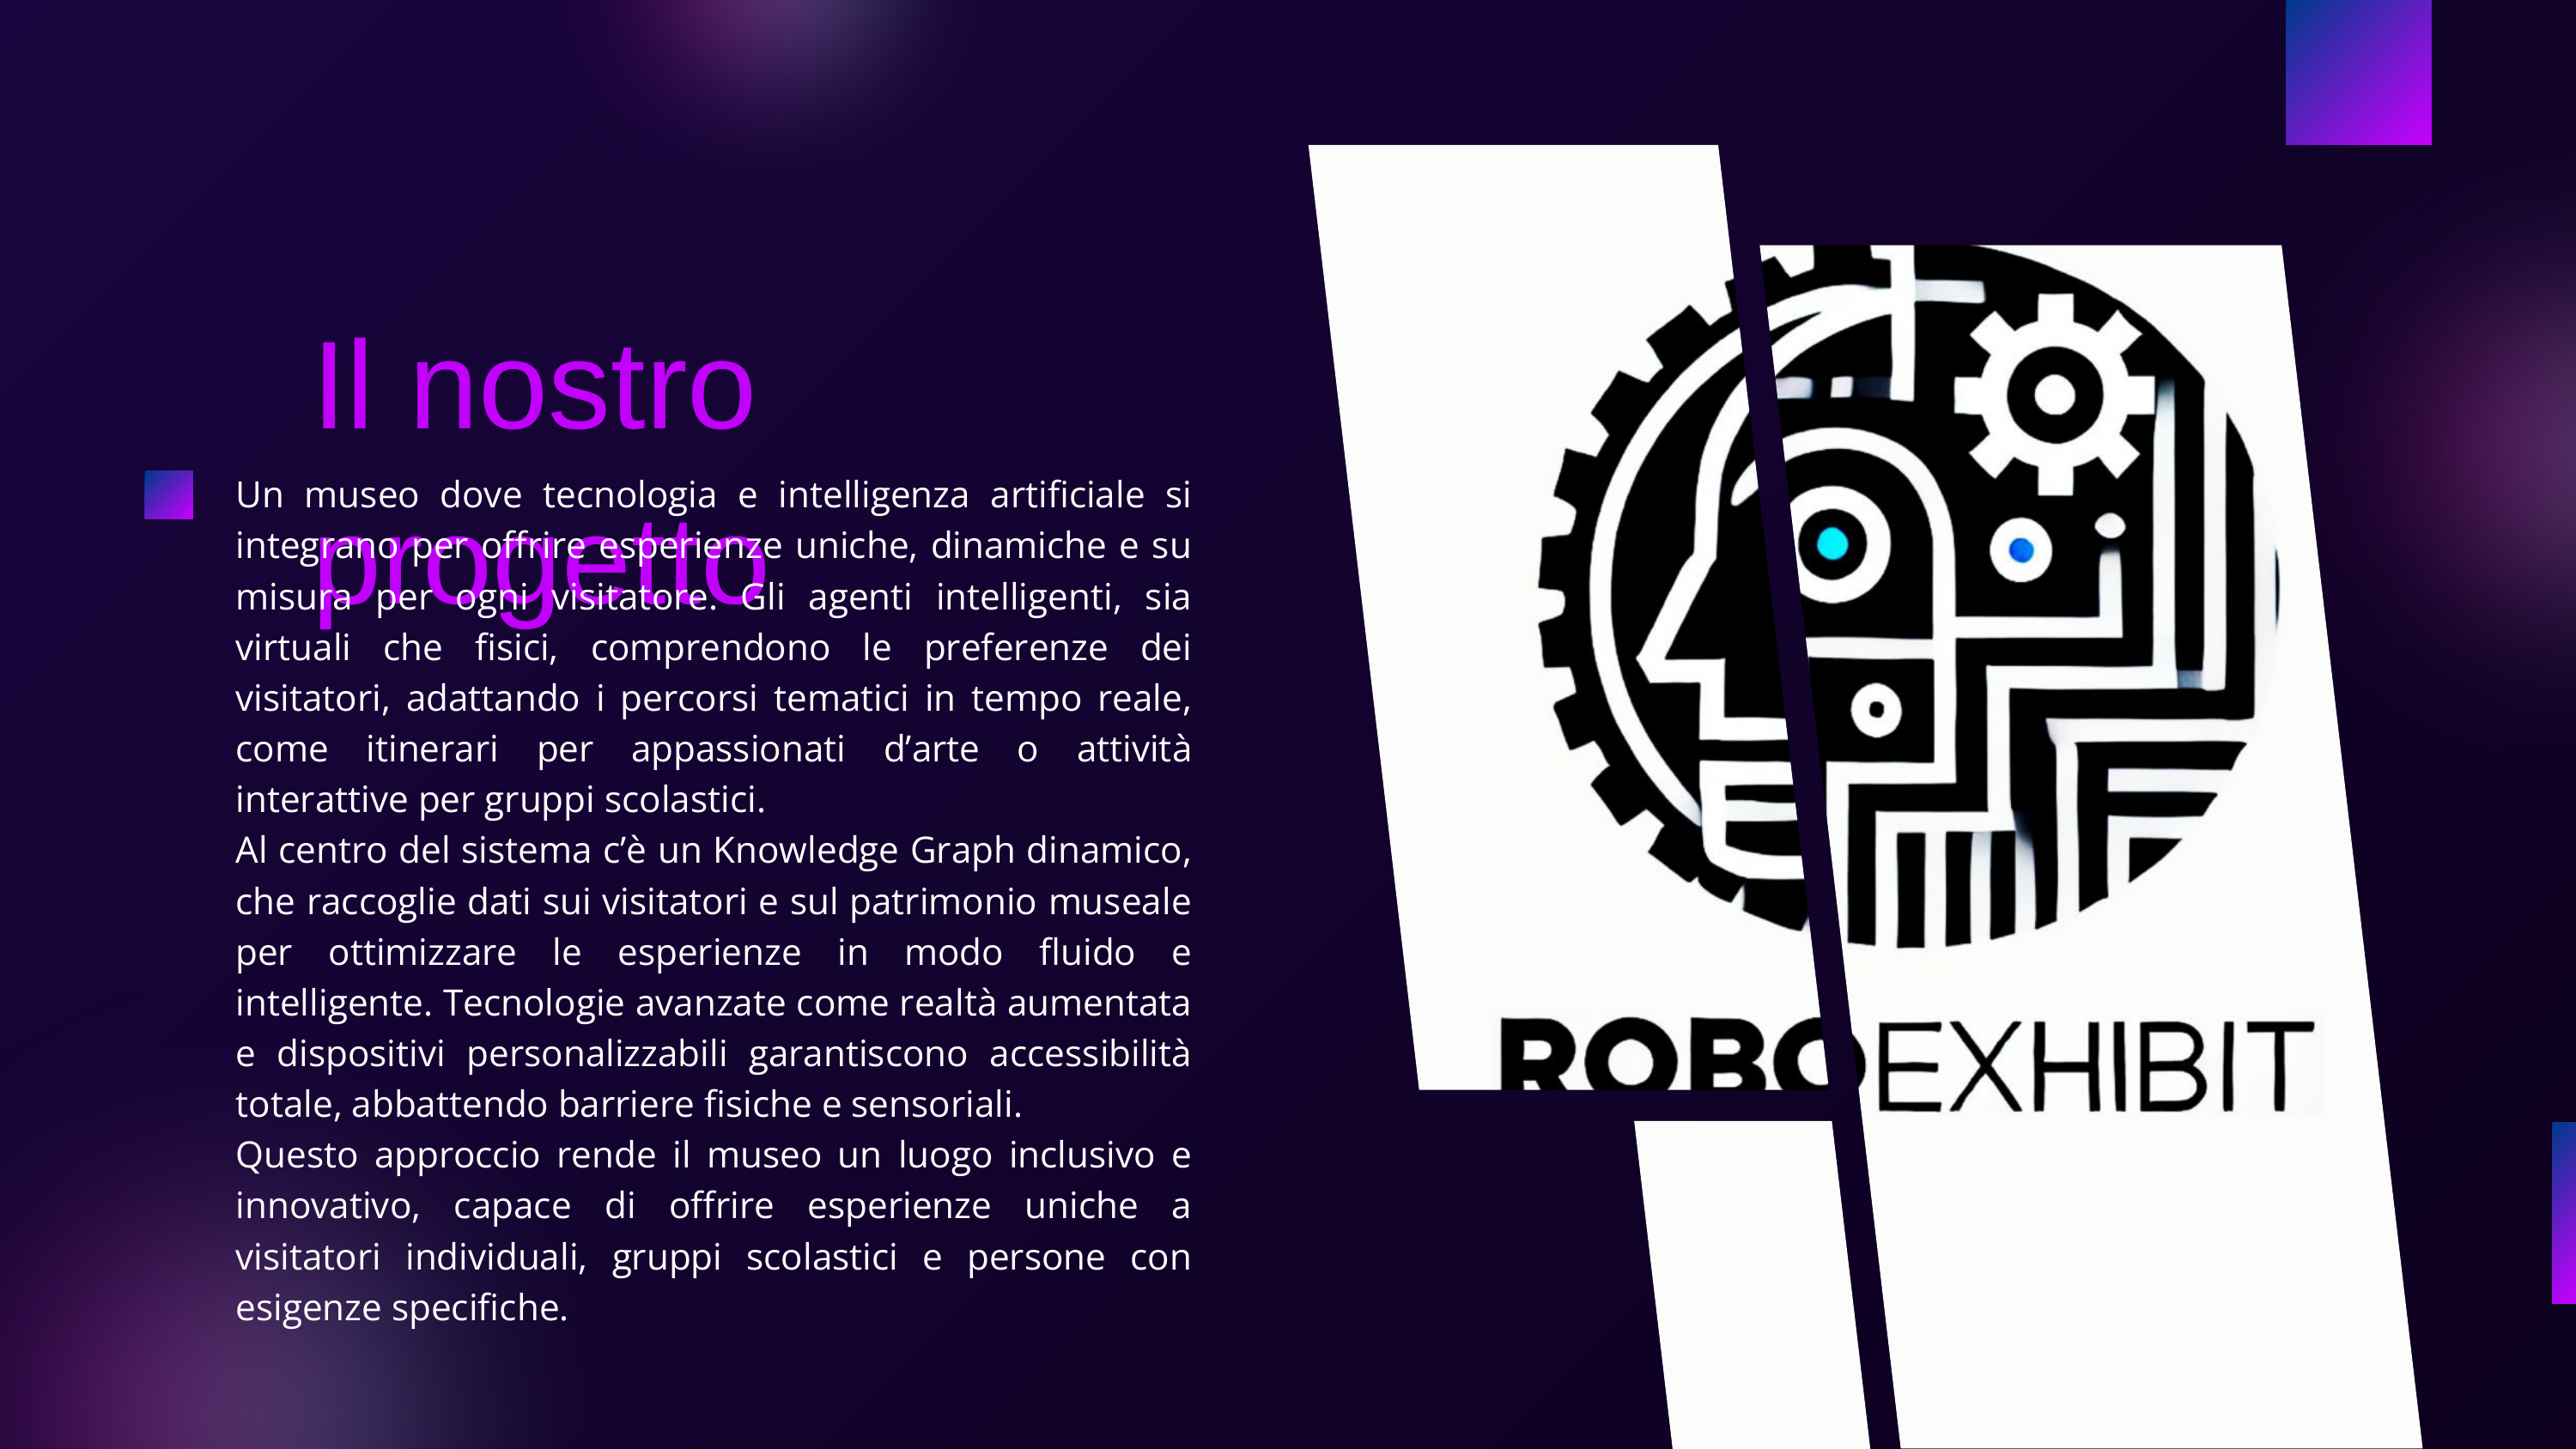

Il nostro progetto
Un museo dove tecnologia e intelligenza artificiale si integrano per offrire esperienze uniche, dinamiche e su misura per ogni visitatore. Gli agenti intelligenti, sia virtuali che fisici, comprendono le preferenze dei visitatori, adattando i percorsi tematici in tempo reale, come itinerari per appassionati d’arte o attività interattive per gruppi scolastici.
Al centro del sistema c’è un Knowledge Graph dinamico, che raccoglie dati sui visitatori e sul patrimonio museale per ottimizzare le esperienze in modo fluido e intelligente. Tecnologie avanzate come realtà aumentata e dispositivi personalizzabili garantiscono accessibilità totale, abbattendo barriere fisiche e sensoriali.
Questo approccio rende il museo un luogo inclusivo e innovativo, capace di offrire esperienze uniche a visitatori individuali, gruppi scolastici e persone con esigenze specifiche.